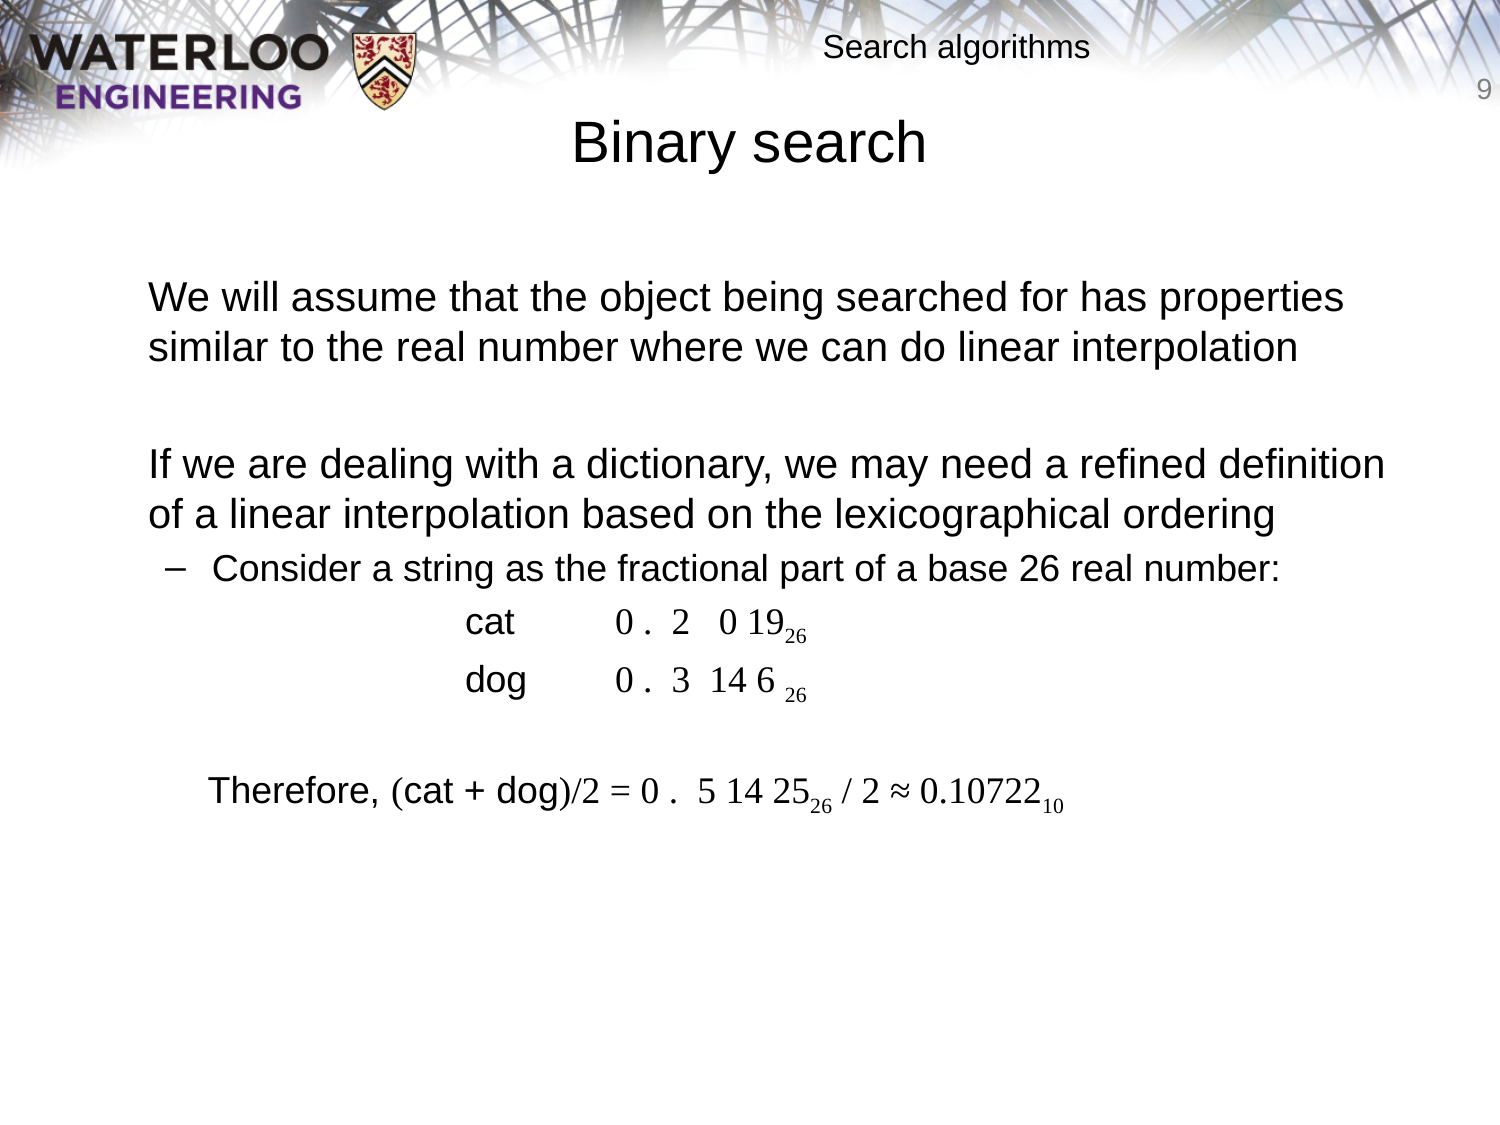

# Binary search
	We will assume that the object being searched for has properties similar to the real number where we can do linear interpolation

	If we are dealing with a dictionary, we may need a refined definition of a linear interpolation based on the lexicographical ordering
Consider a string as the fractional part of a base 26 real number:
		cat	0 .  2   0 1926
		dog	0 .  3  14 6 26

	Therefore, (cat + dog)/2 = 0 .  5 14 2526 / 2 ≈ 0.1072210